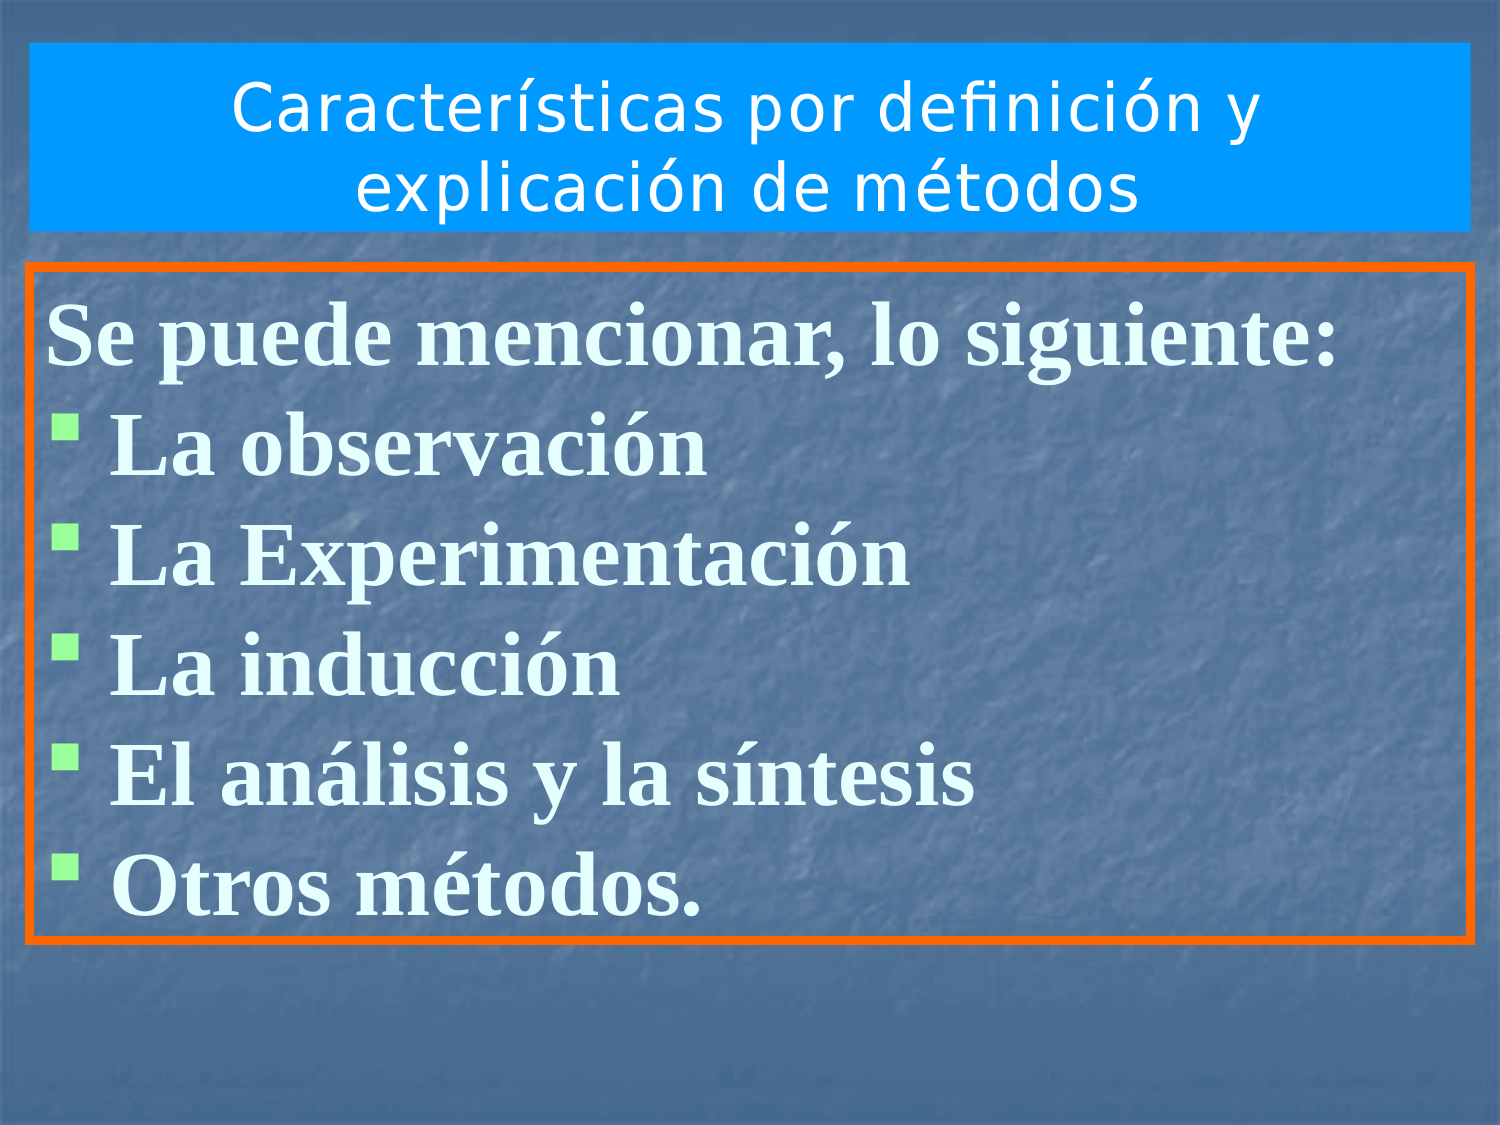

Características por definición y explicación de métodos
Se puede mencionar, lo siguiente:
 La observación
 La Experimentación
 La inducción
 El análisis y la síntesis
 Otros métodos.